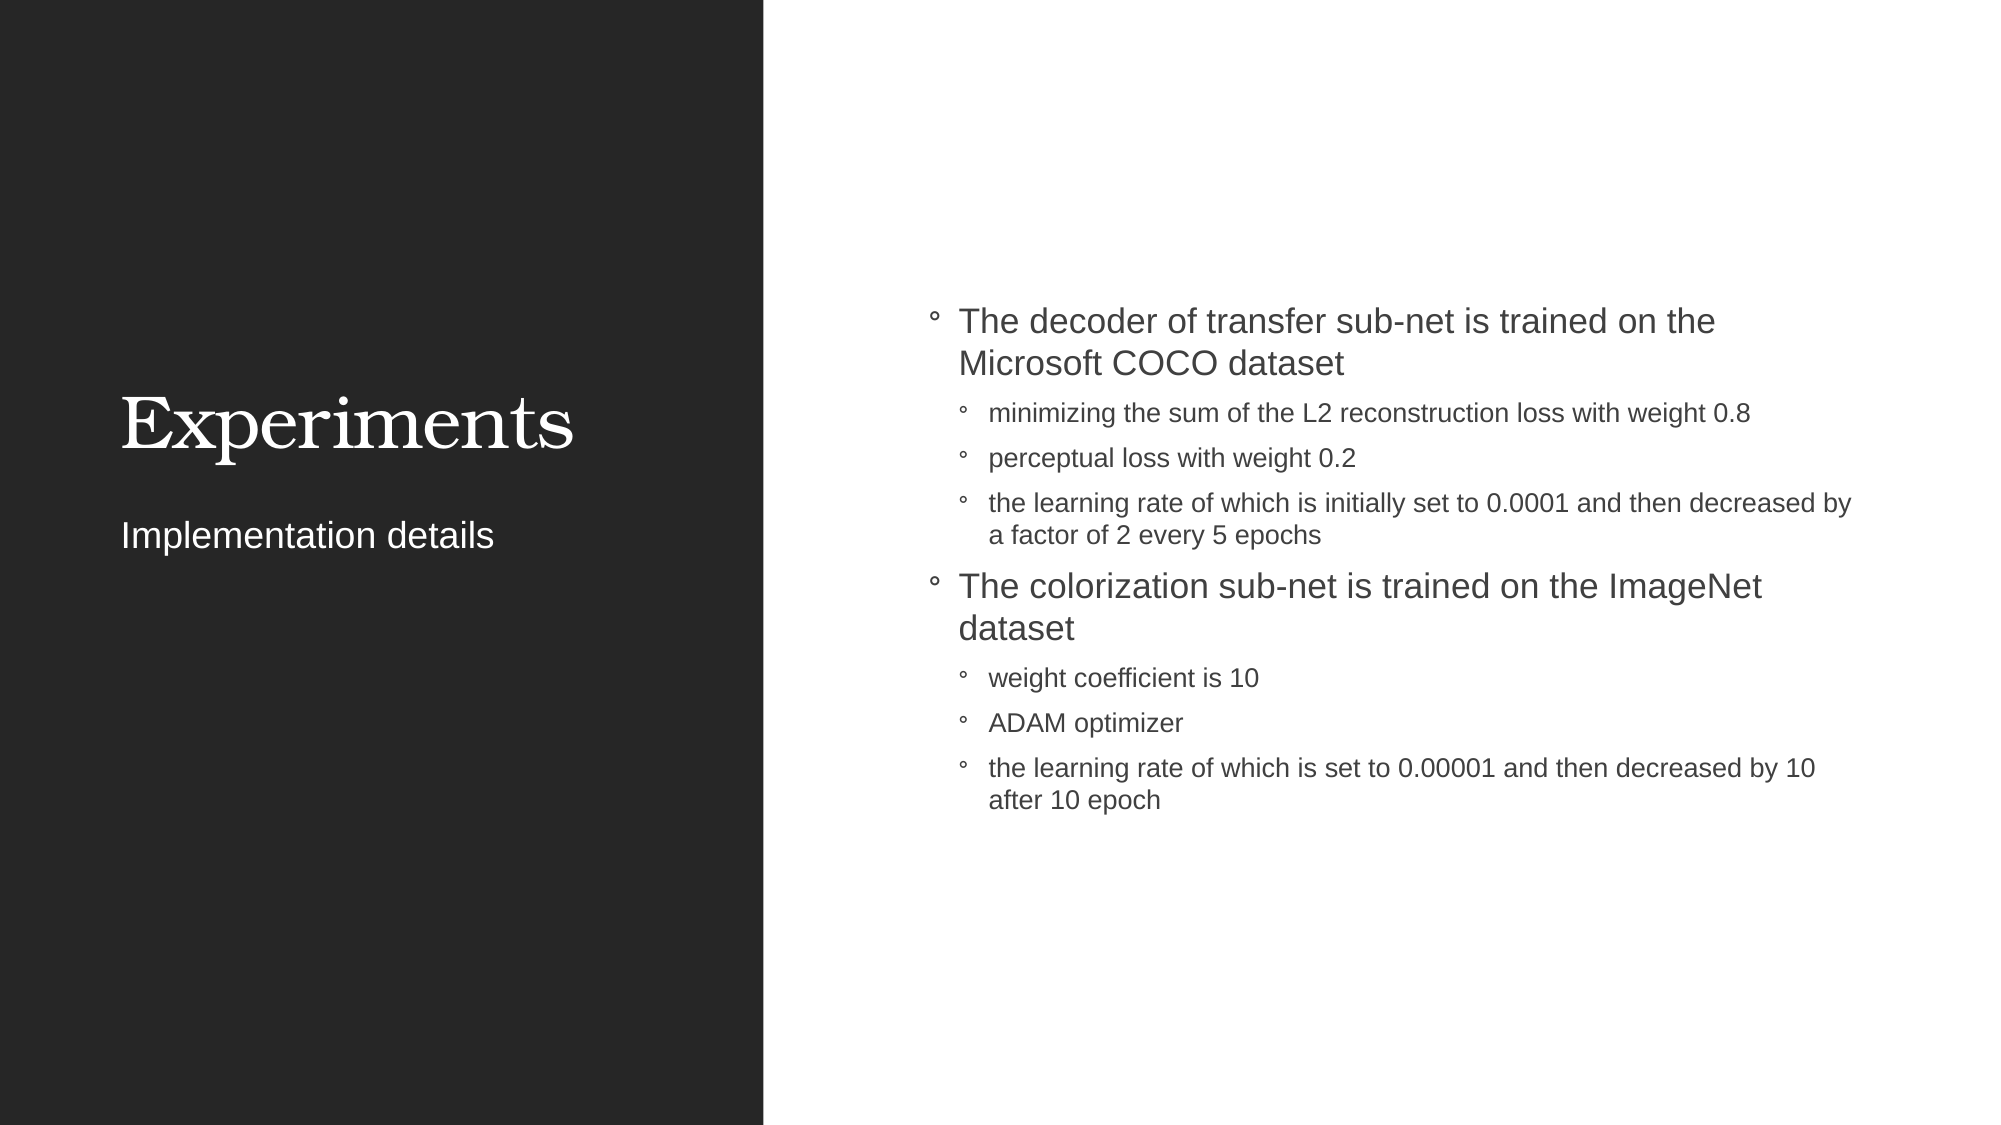

# Experiments
The decoder of transfer sub-net is trained on the Microsoft COCO dataset
minimizing the sum of the L2 reconstruction loss with weight 0.8
perceptual loss with weight 0.2
the learning rate of which is initially set to 0.0001 and then decreased by a factor of 2 every 5 epochs
The colorization sub-net is trained on the ImageNet dataset
weight coefficient is 10
ADAM optimizer
the learning rate of which is set to 0.00001 and then decreased by 10 after 10 epoch
Implementation details